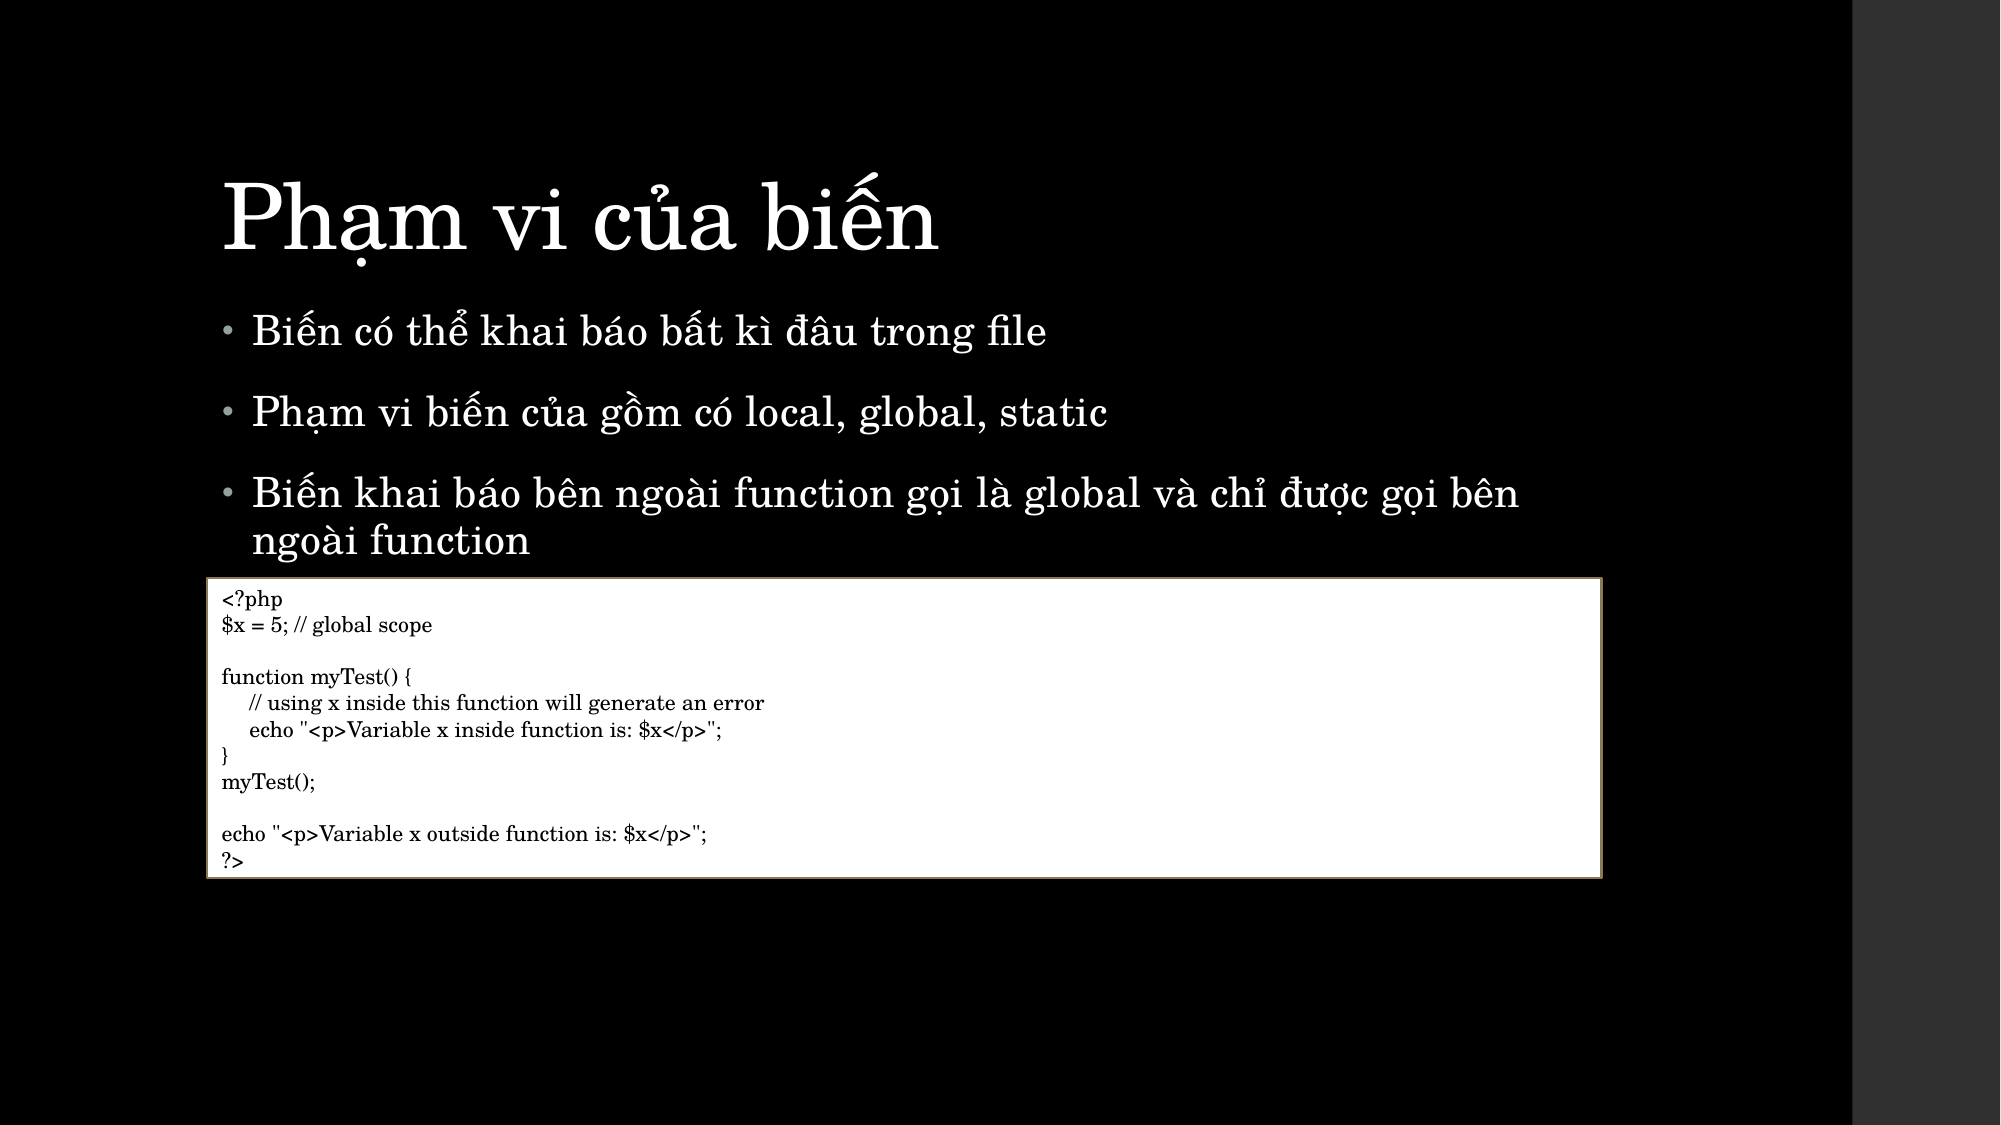

# Phạm vi của biến
Biến có thể khai báo bất kì đâu trong file
Phạm vi biến của gồm có local, global, static
Biến khai báo bên ngoài function gọi là global và chỉ được gọi bên ngoài function

<?php
$x = 5; // global scope
function myTest() {
    // using x inside this function will generate an error
    echo "<p>Variable x inside function is: $x</p>";
}
myTest();
echo "<p>Variable x outside function is: $x</p>";
?>